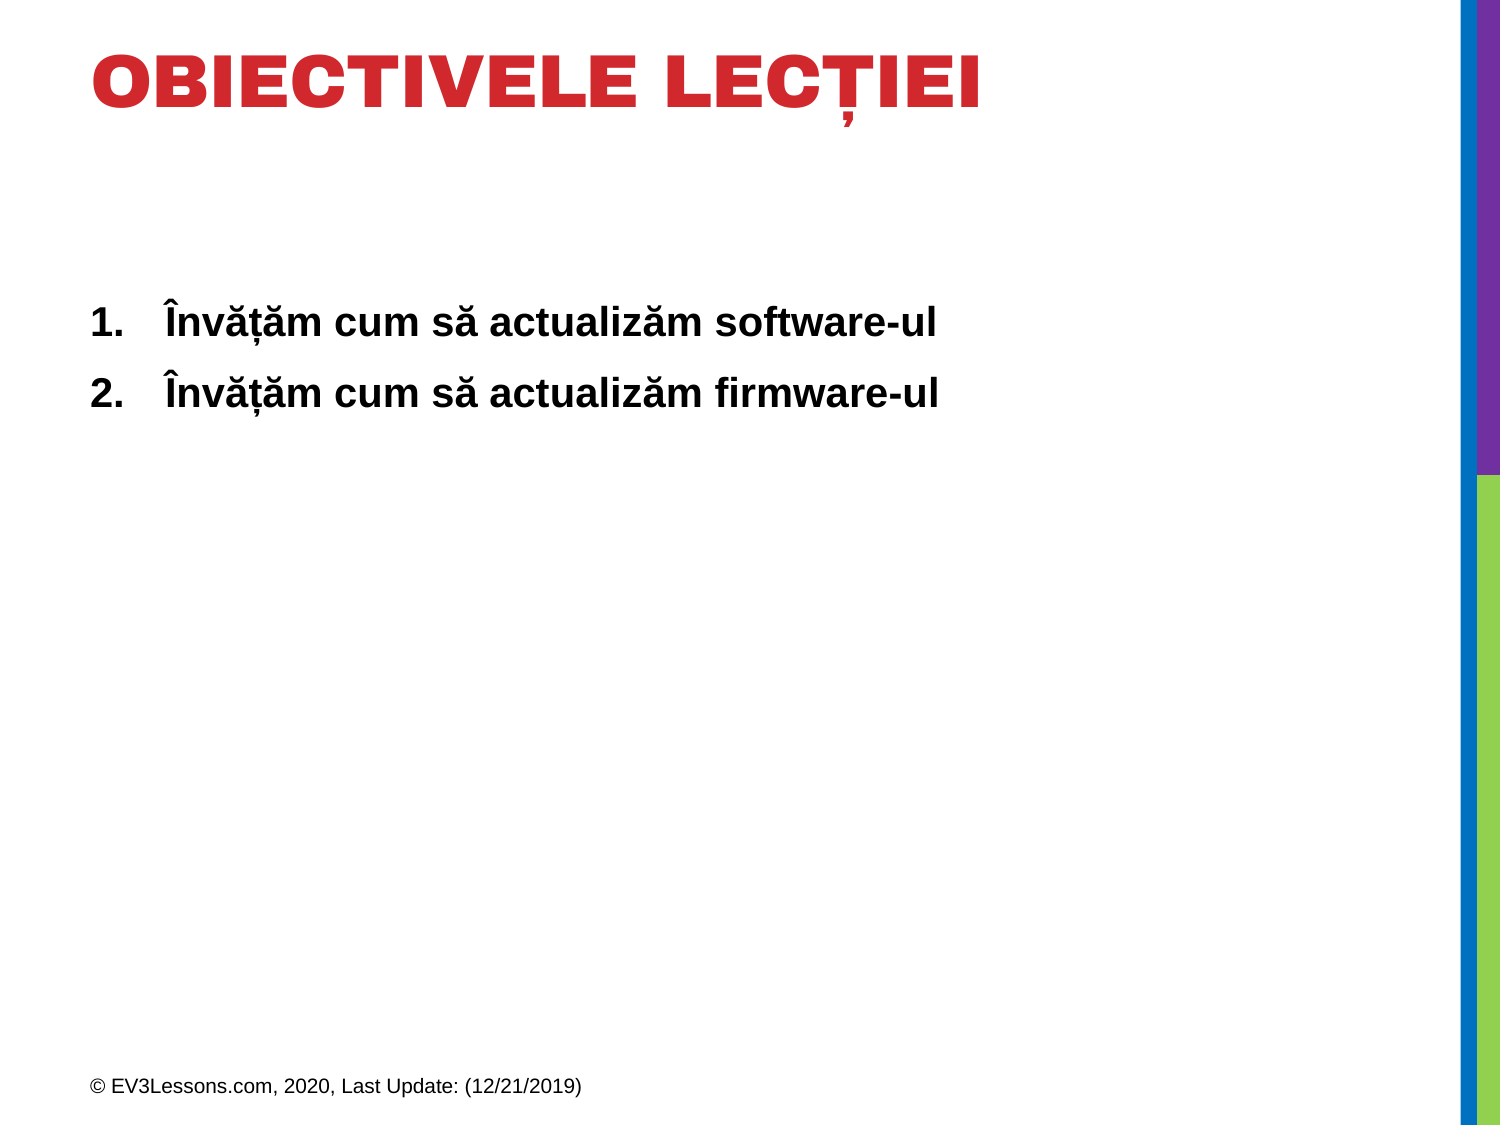

# Obiectivele lecției
Învățăm cum să actualizăm software-ul
Învățăm cum să actualizăm firmware-ul
© EV3Lessons.com, 2020, Last Update: (12/21/2019)